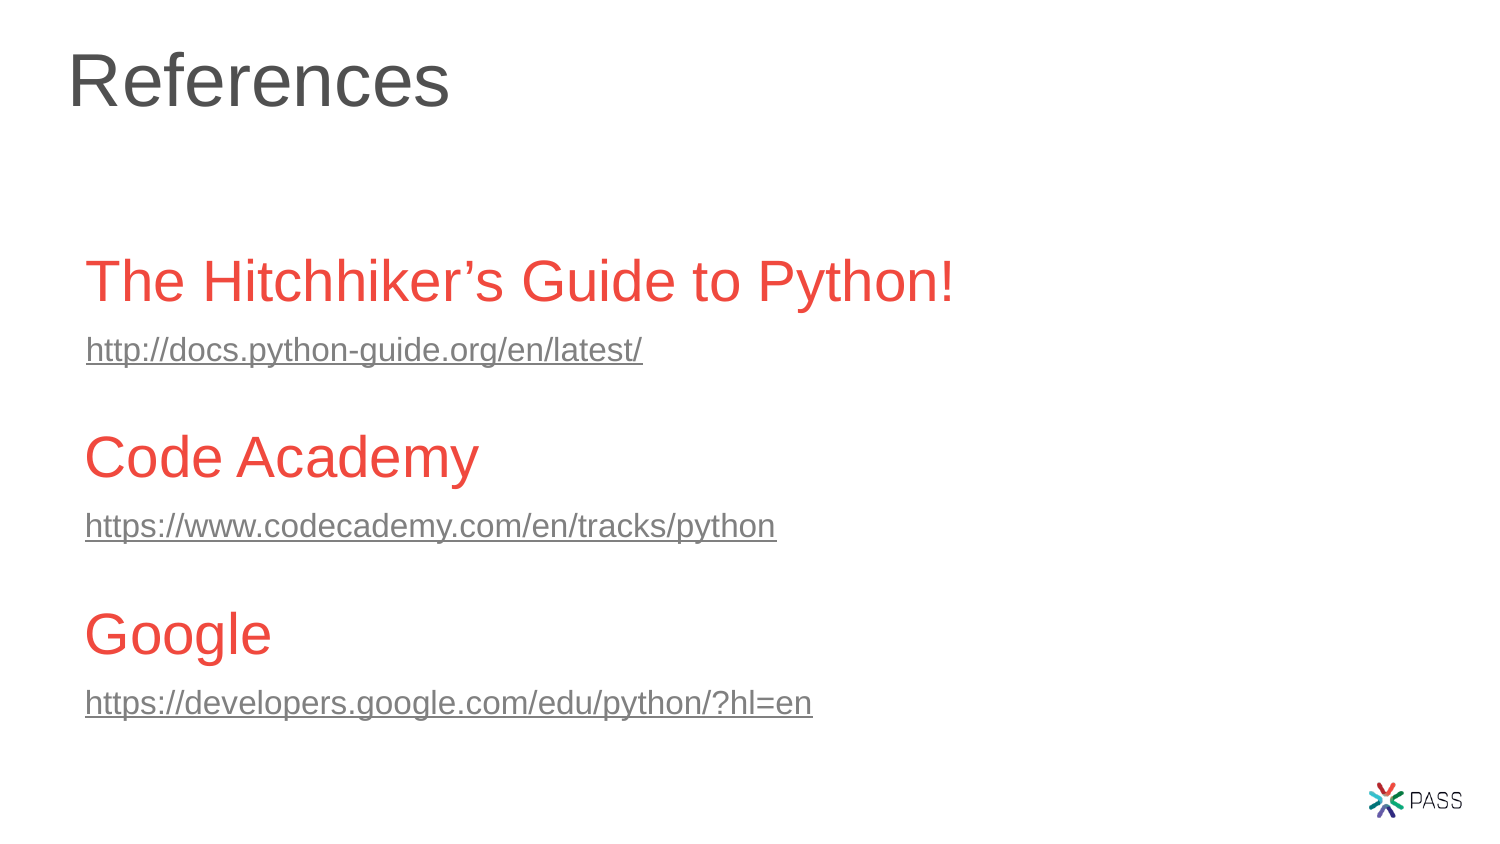

# References
The Hitchhiker’s Guide to Python!
http://docs.python-guide.org/en/latest/
Code Academy
https://www.codecademy.com/en/tracks/python
Google
https://developers.google.com/edu/python/?hl=en